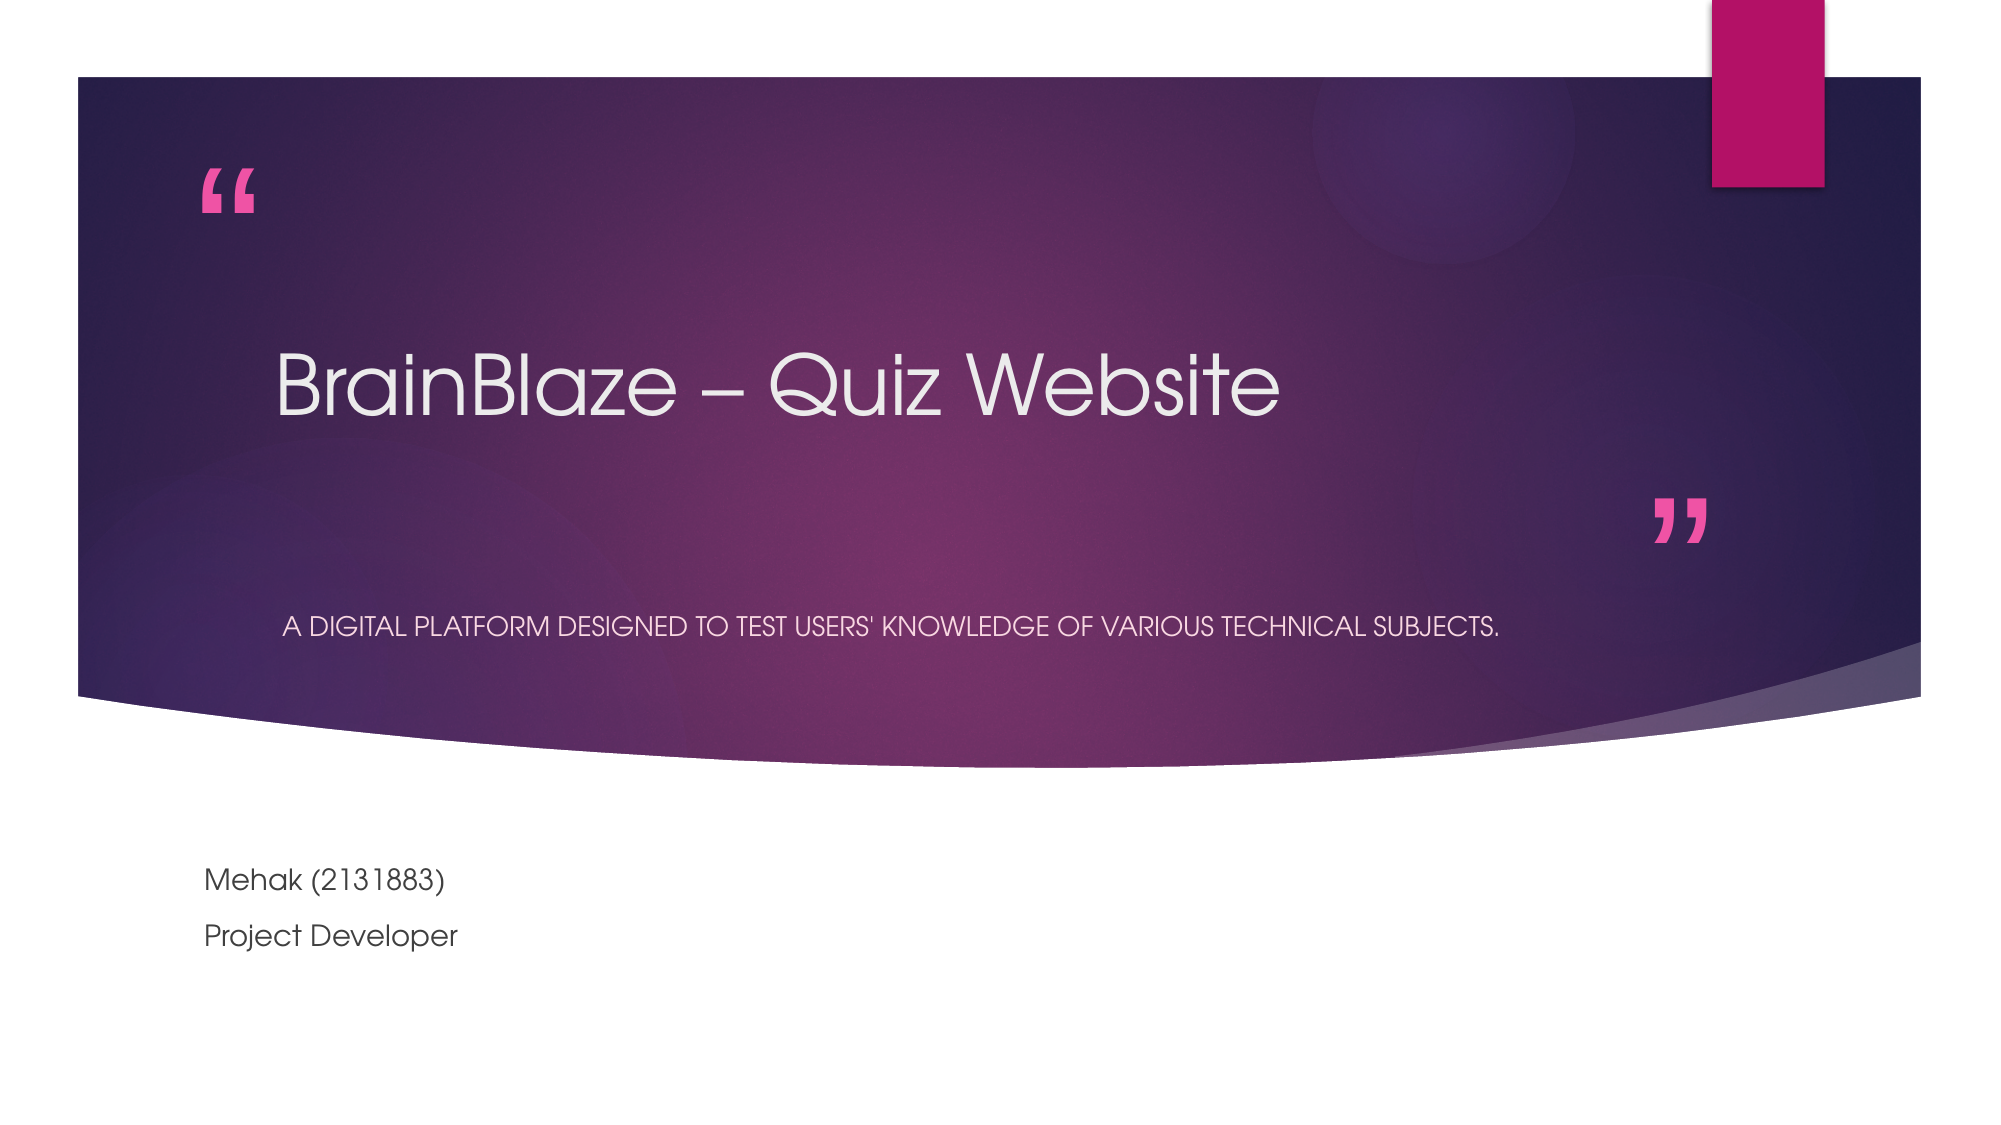

# BrainBlaze – Quiz Website
 a digital platform designed to test users' knowledge of various technical subjects.
Mehak (2131883)
Project Developer